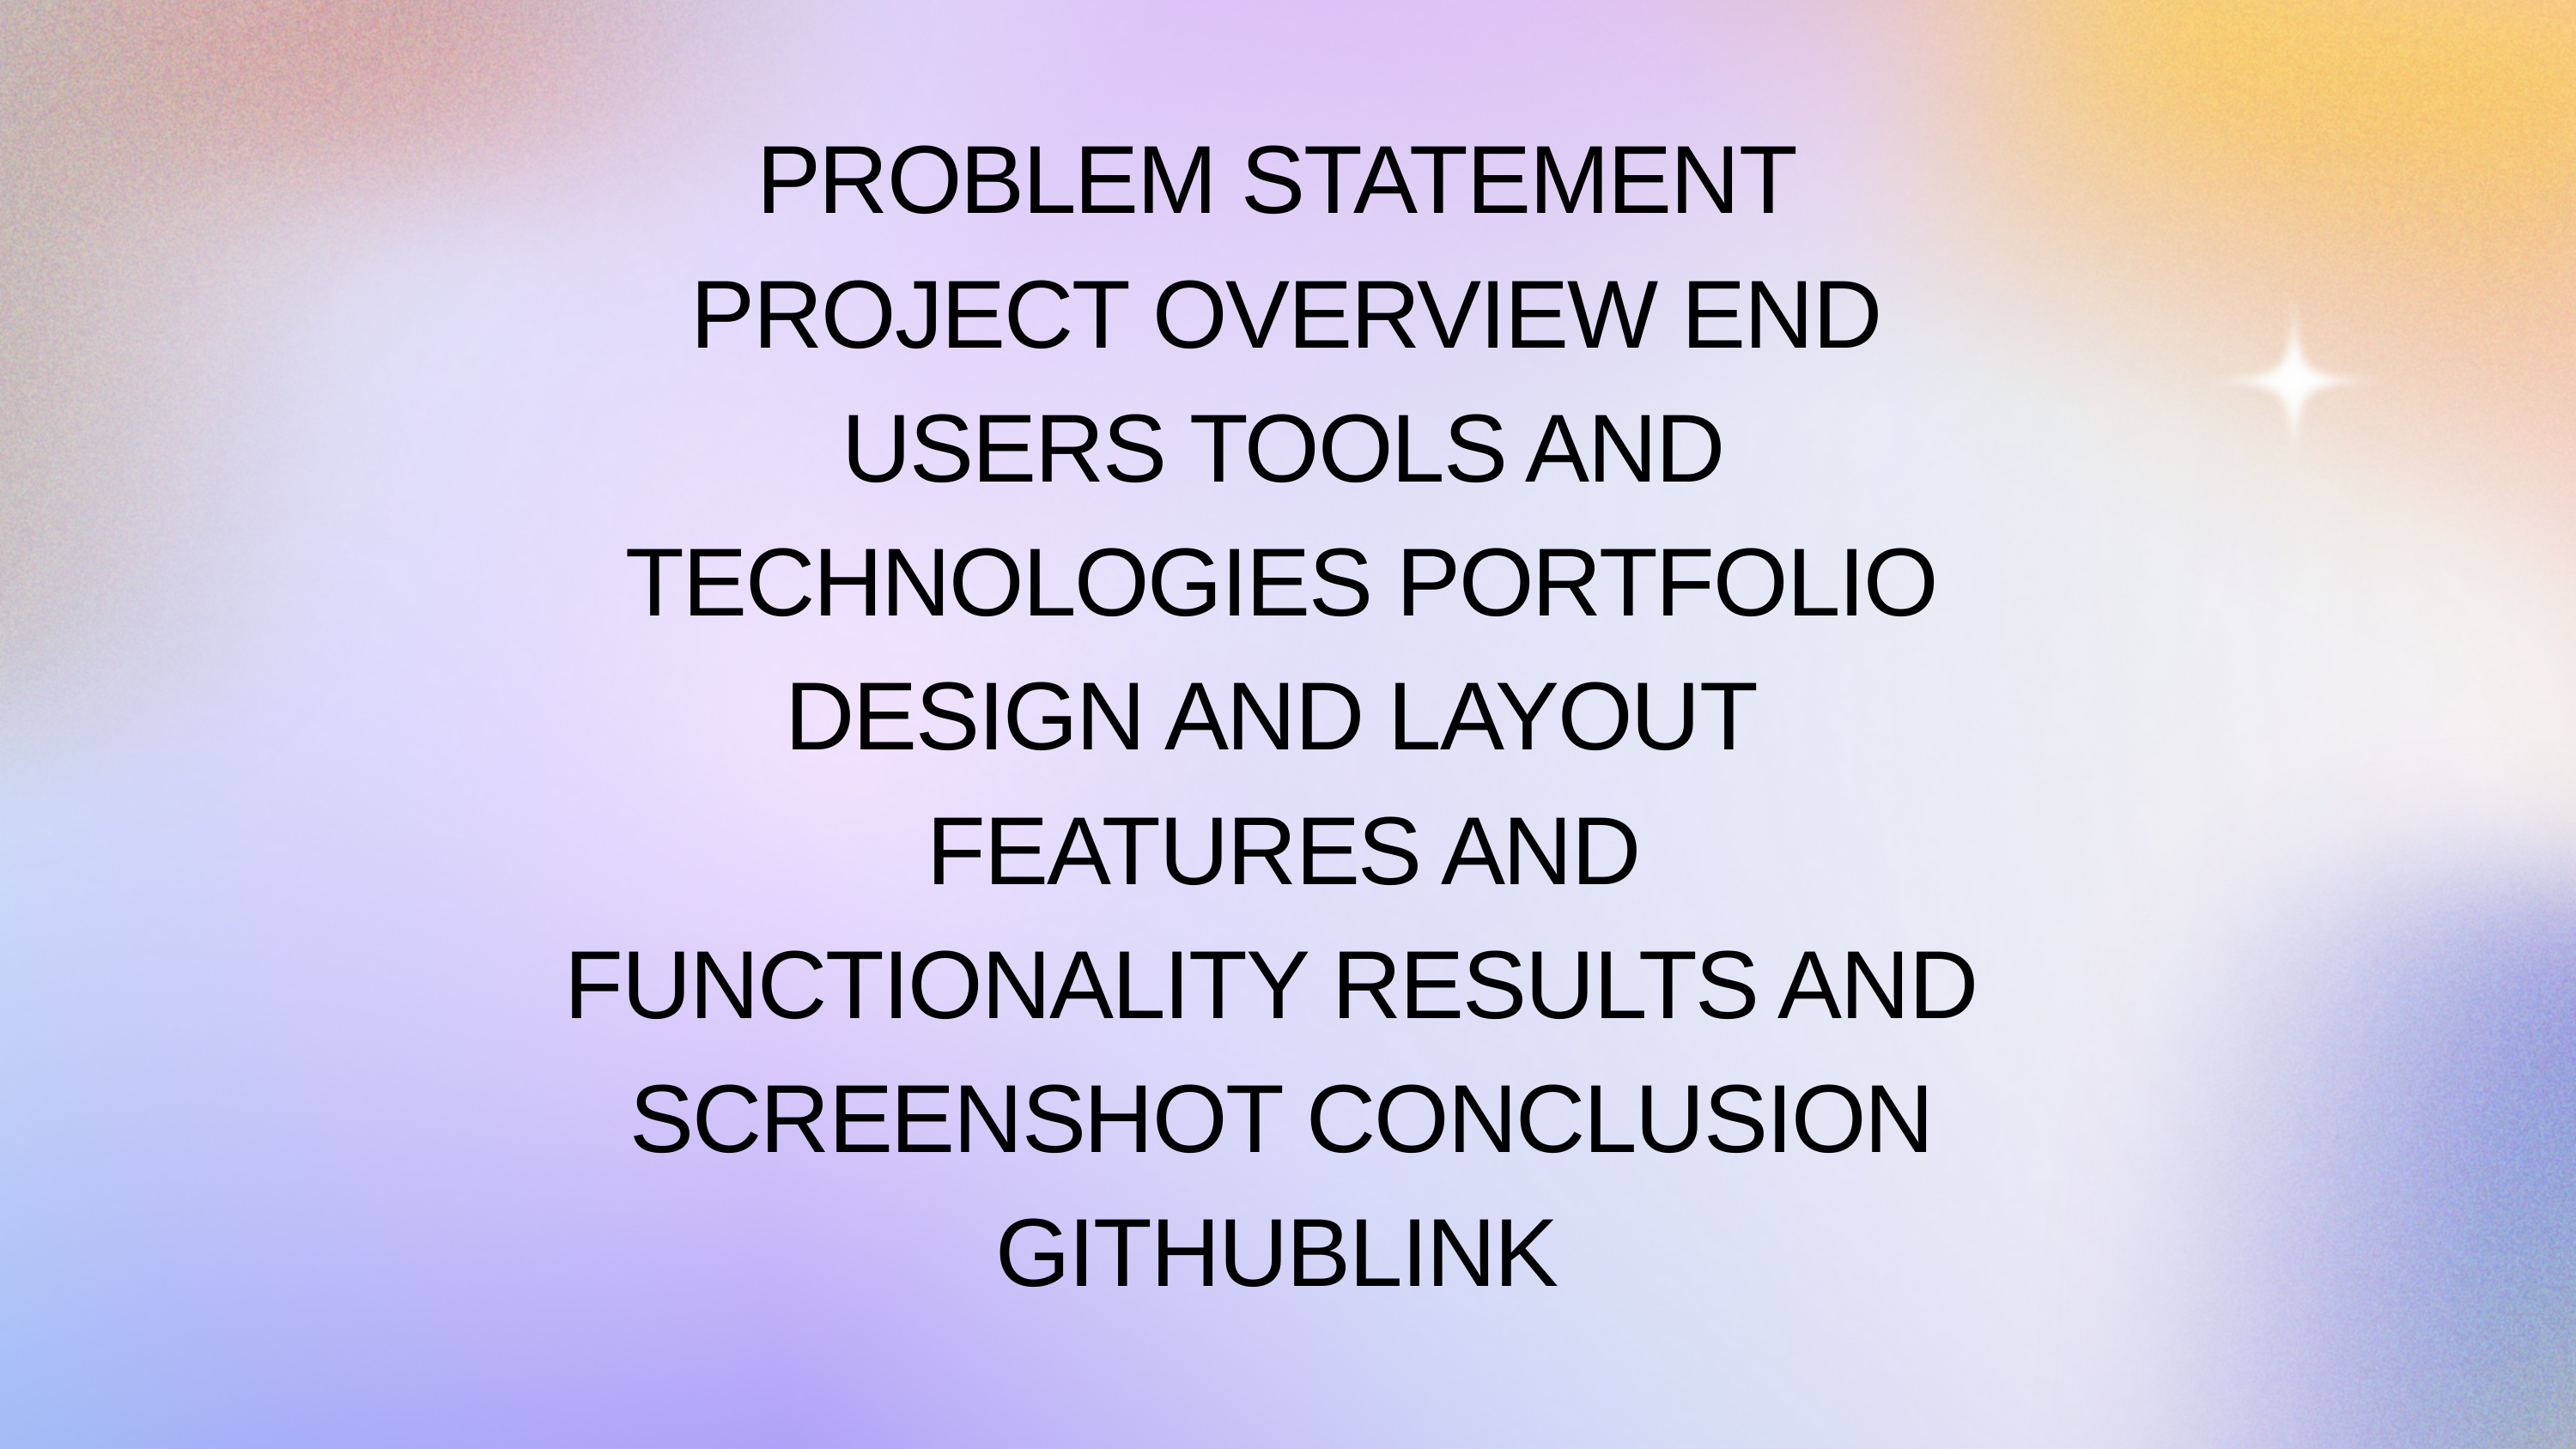

PROBLEM STATEMENT

PROJECT OVERVIEW END

USERS TOOLS AND

TECHNOLOGIES PORTFOLIO

DESIGN AND LAYOUT

FEATURES AND

FUNCTIONALITY RESULTS AND

SCREENSHOT CONCLUSION

GITHUBLINK